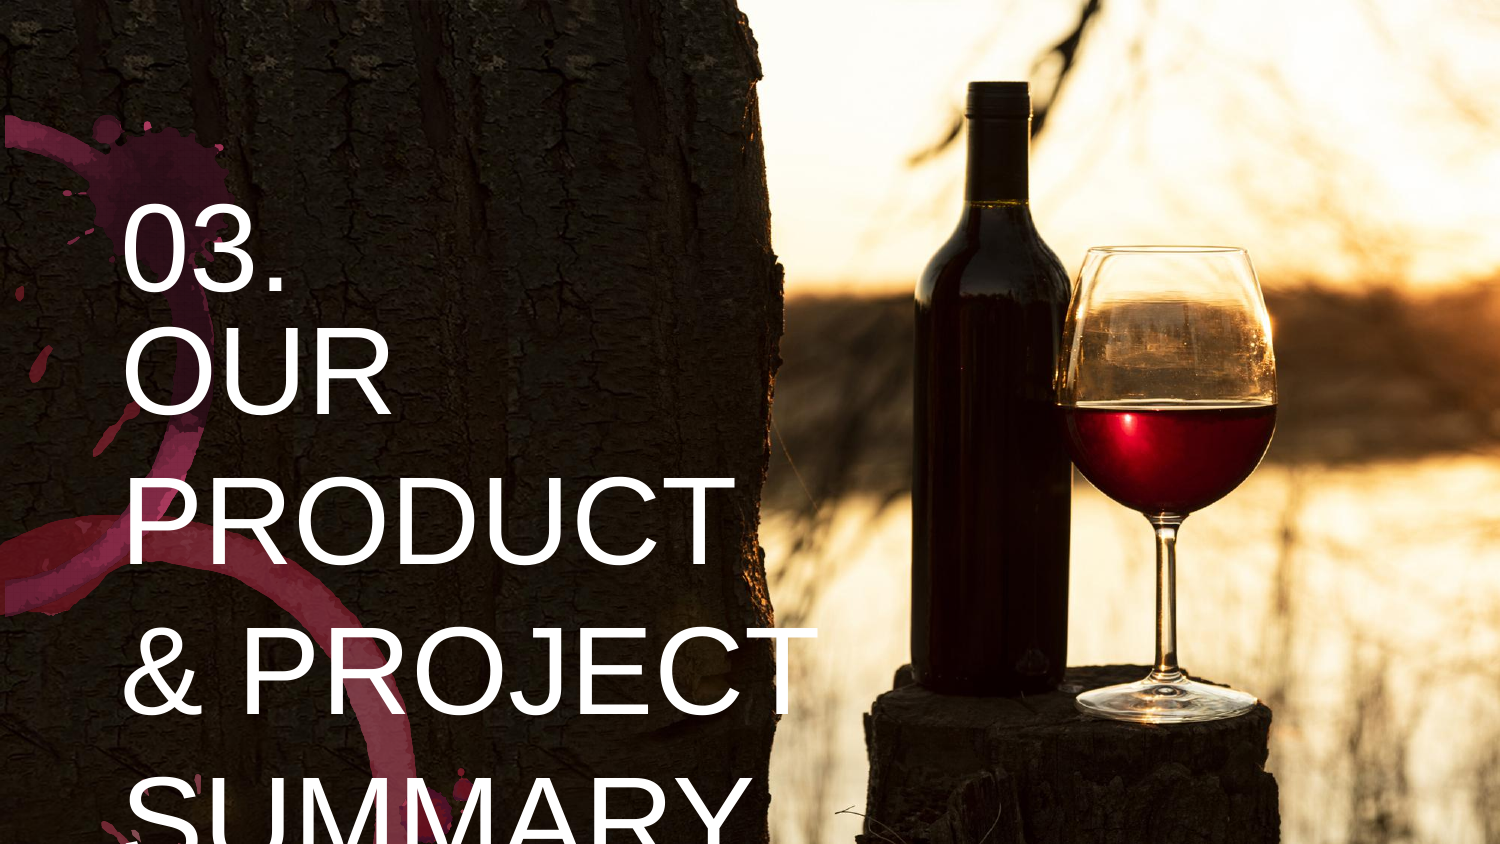

03.
# OUR PRODUCT
& PROJECT SUMMARY